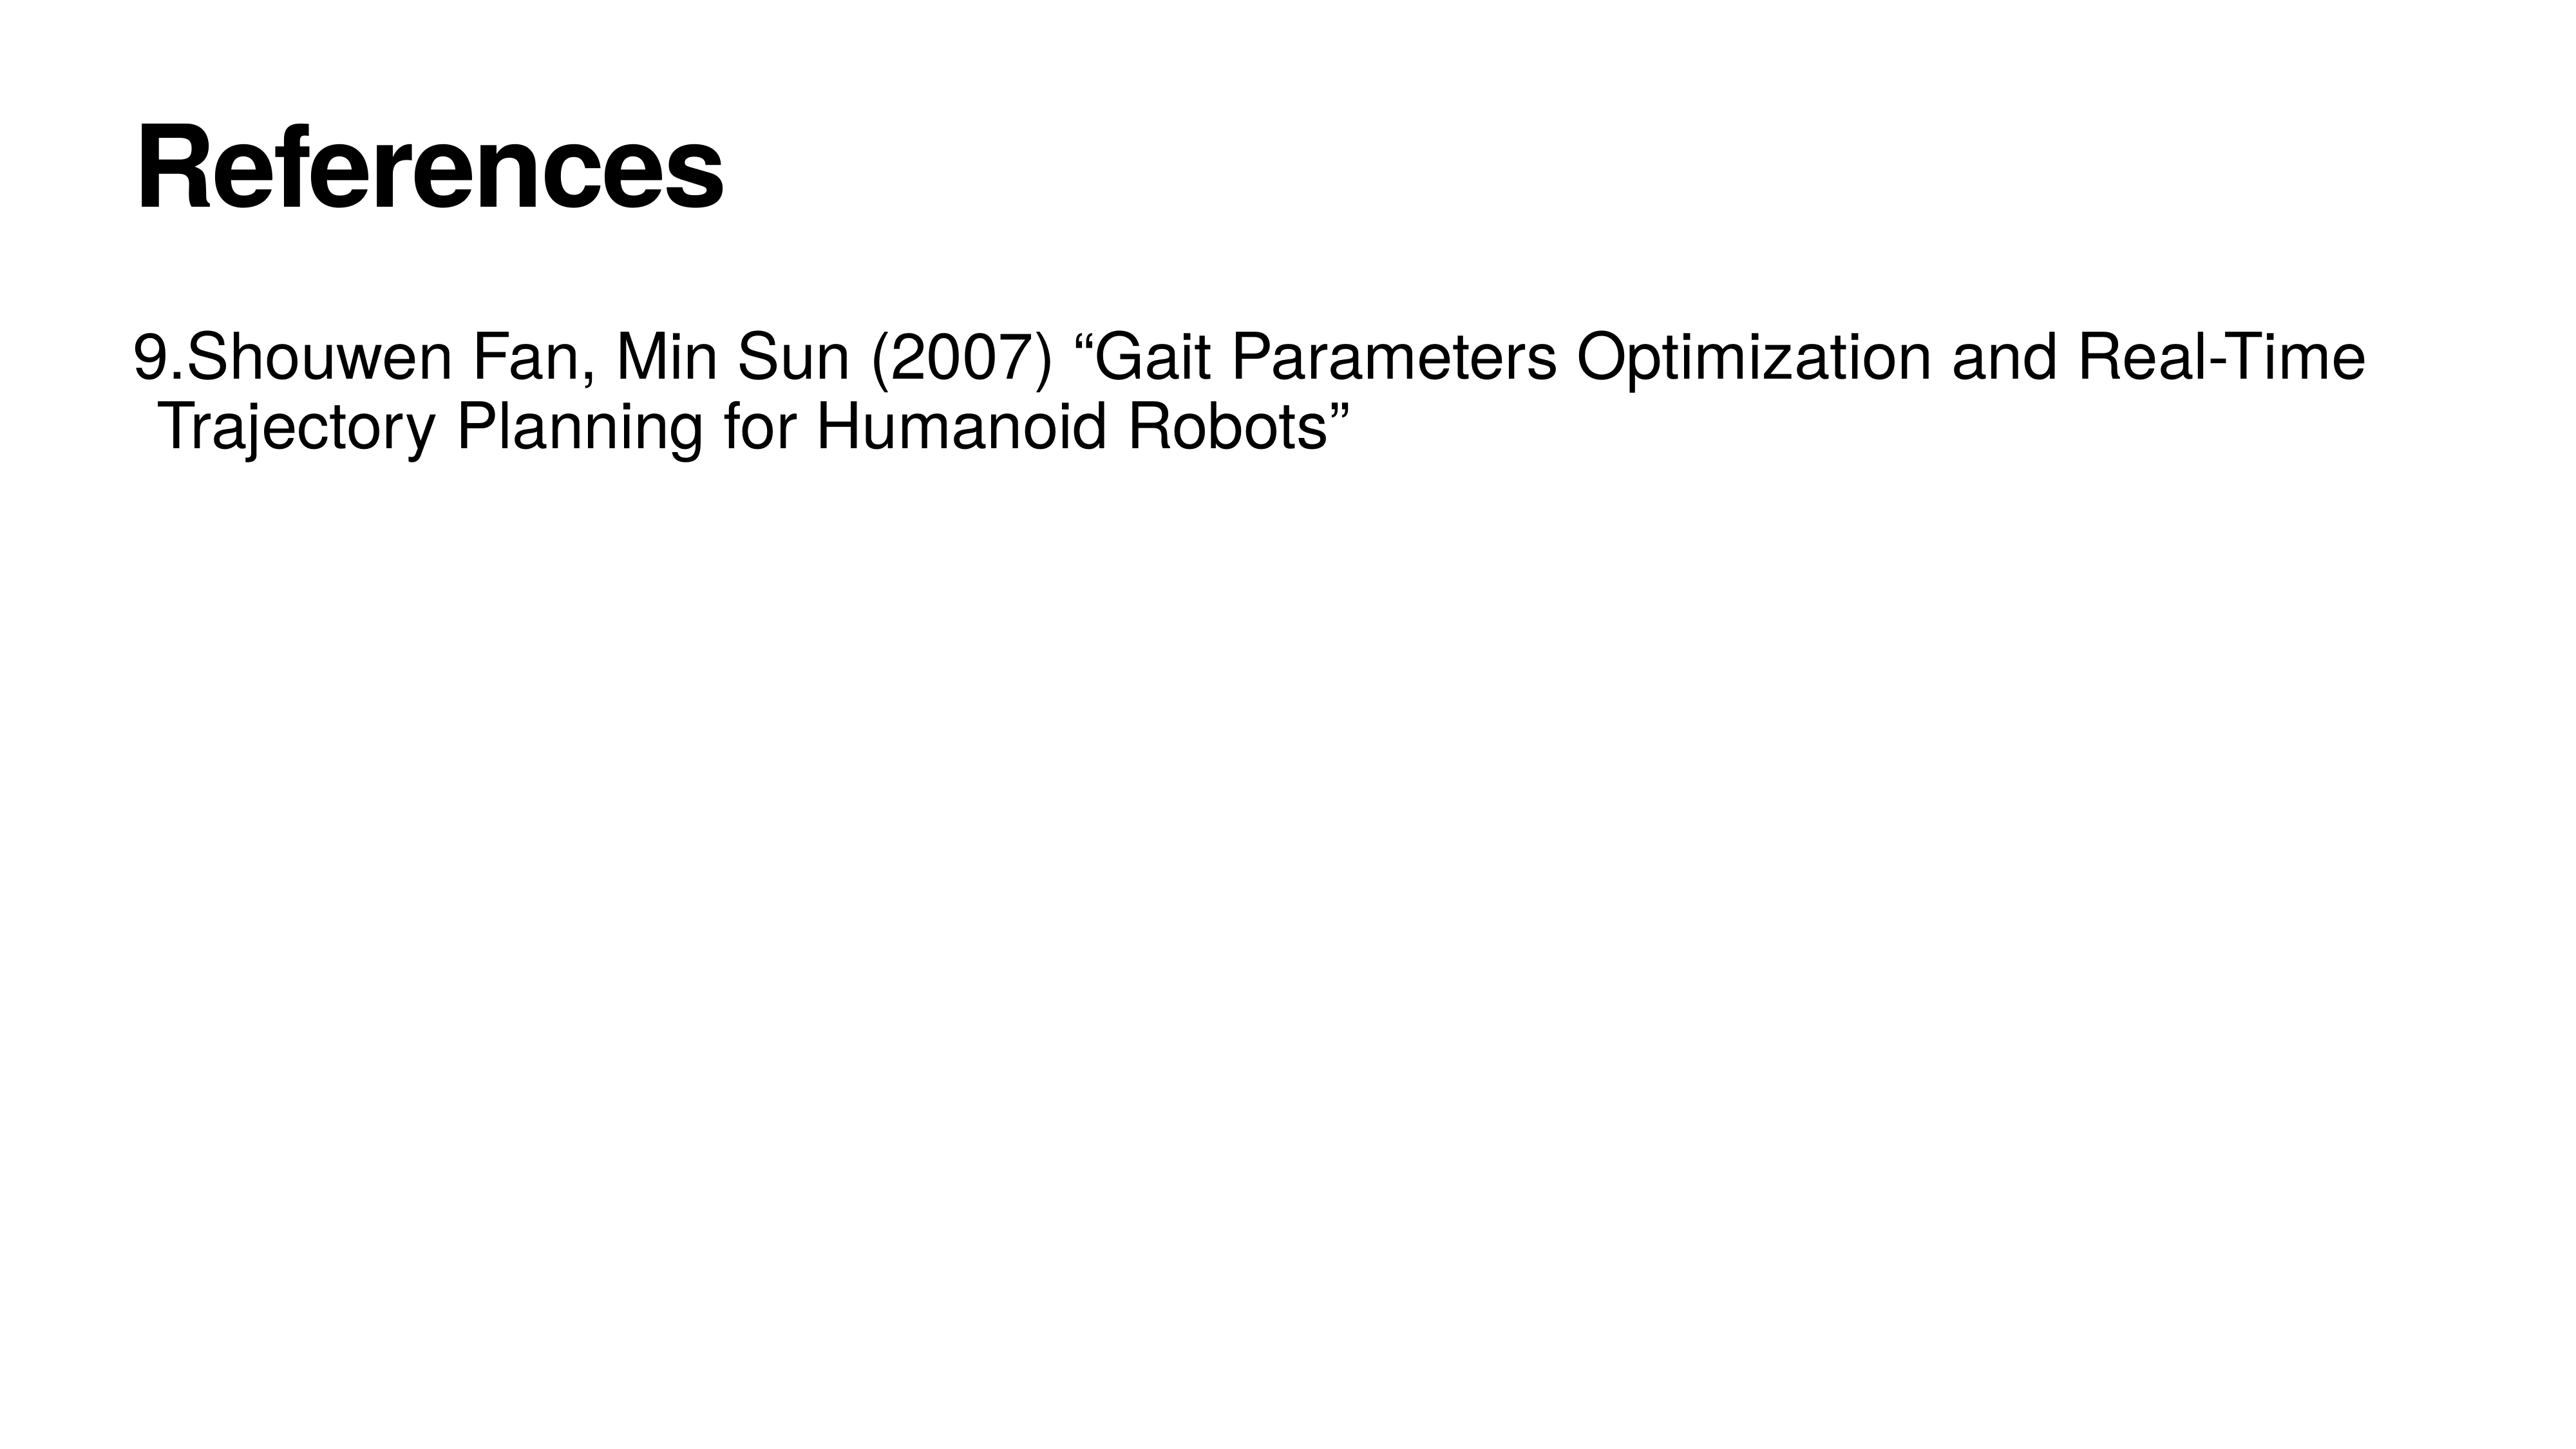

# References
Shouwen Fan, Min Sun (2007) “Gait Parameters Optimization and Real-Time Trajectory Planning for Humanoid Robots”